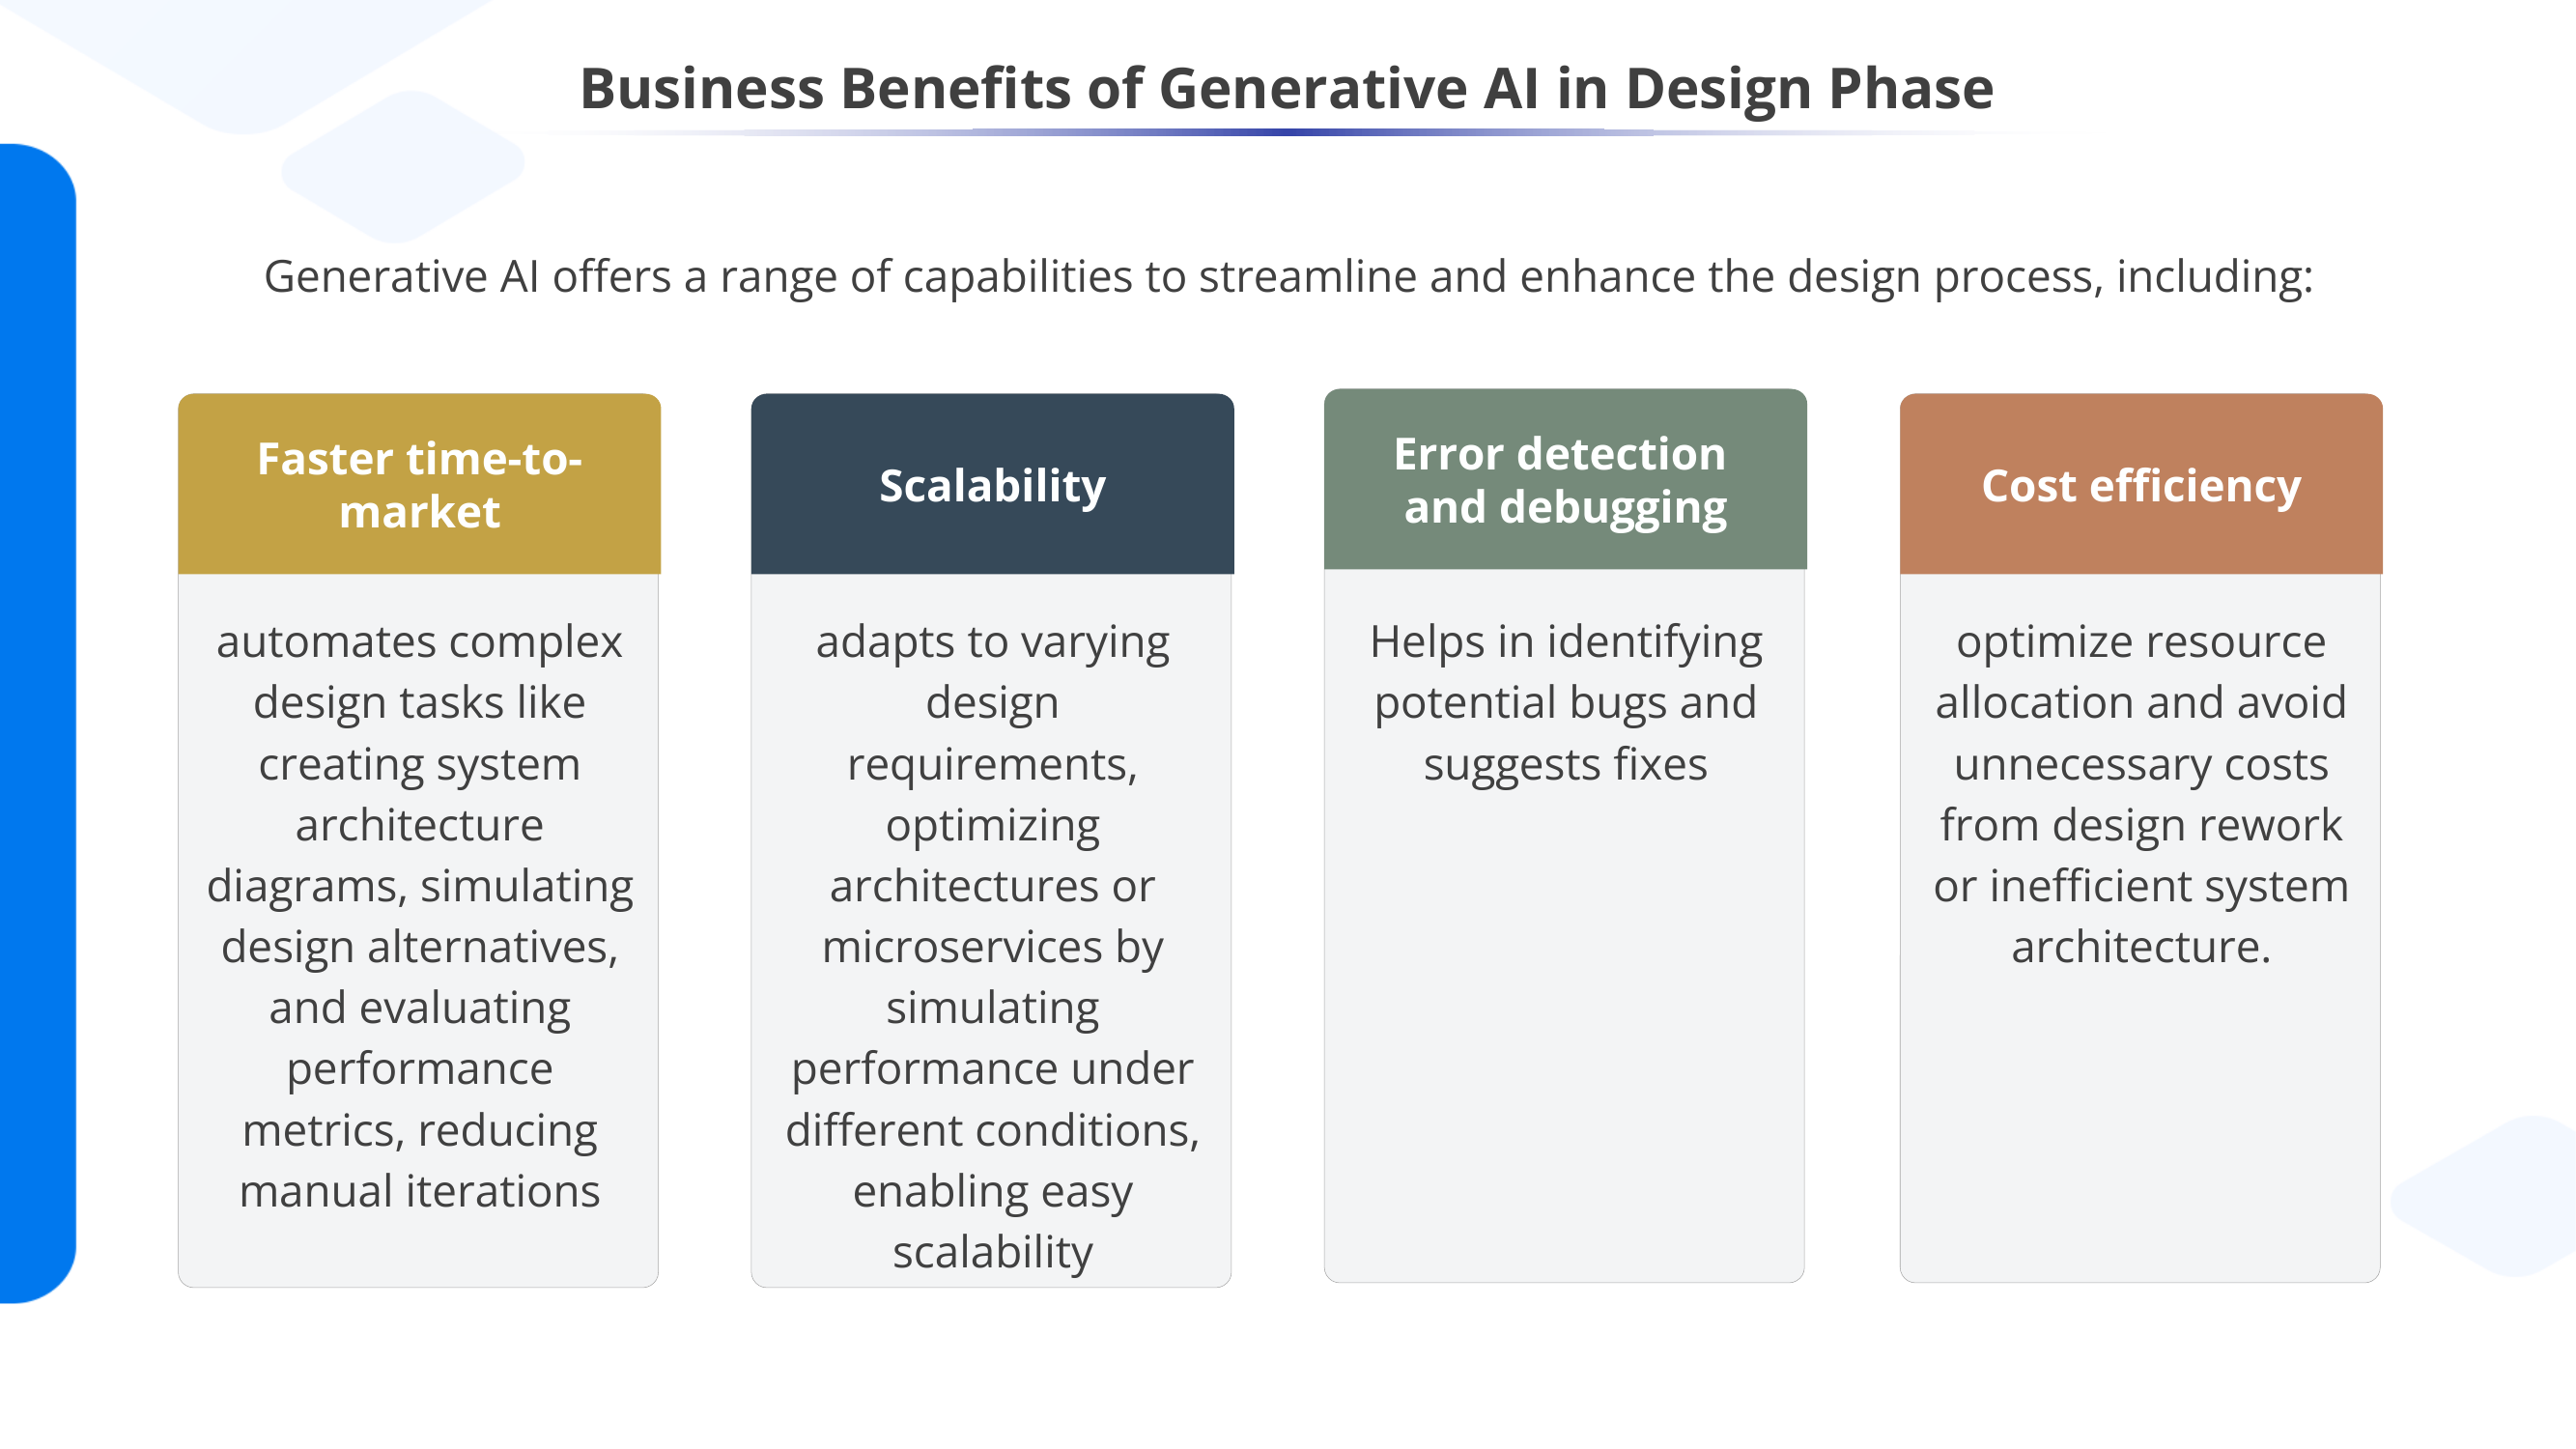

# Business Benefits of Generative AI in Design Phase

Generative AI offers a range of capabilities to streamline and enhance the design process, including:

Error detection
and debugging

Faster time-to-market

Scalability

Cost efficiency
automates complex design tasks like creating system architecture diagrams, simulating design alternatives, and evaluating performance metrics, reducing manual iterations
adapts to varying design requirements, optimizing architectures or microservices by simulating performance under different conditions, enabling easy scalability
Helps in identifying potential bugs and suggests fixes
optimize resource allocation and avoid unnecessary costs from design rework or inefficient system architecture.